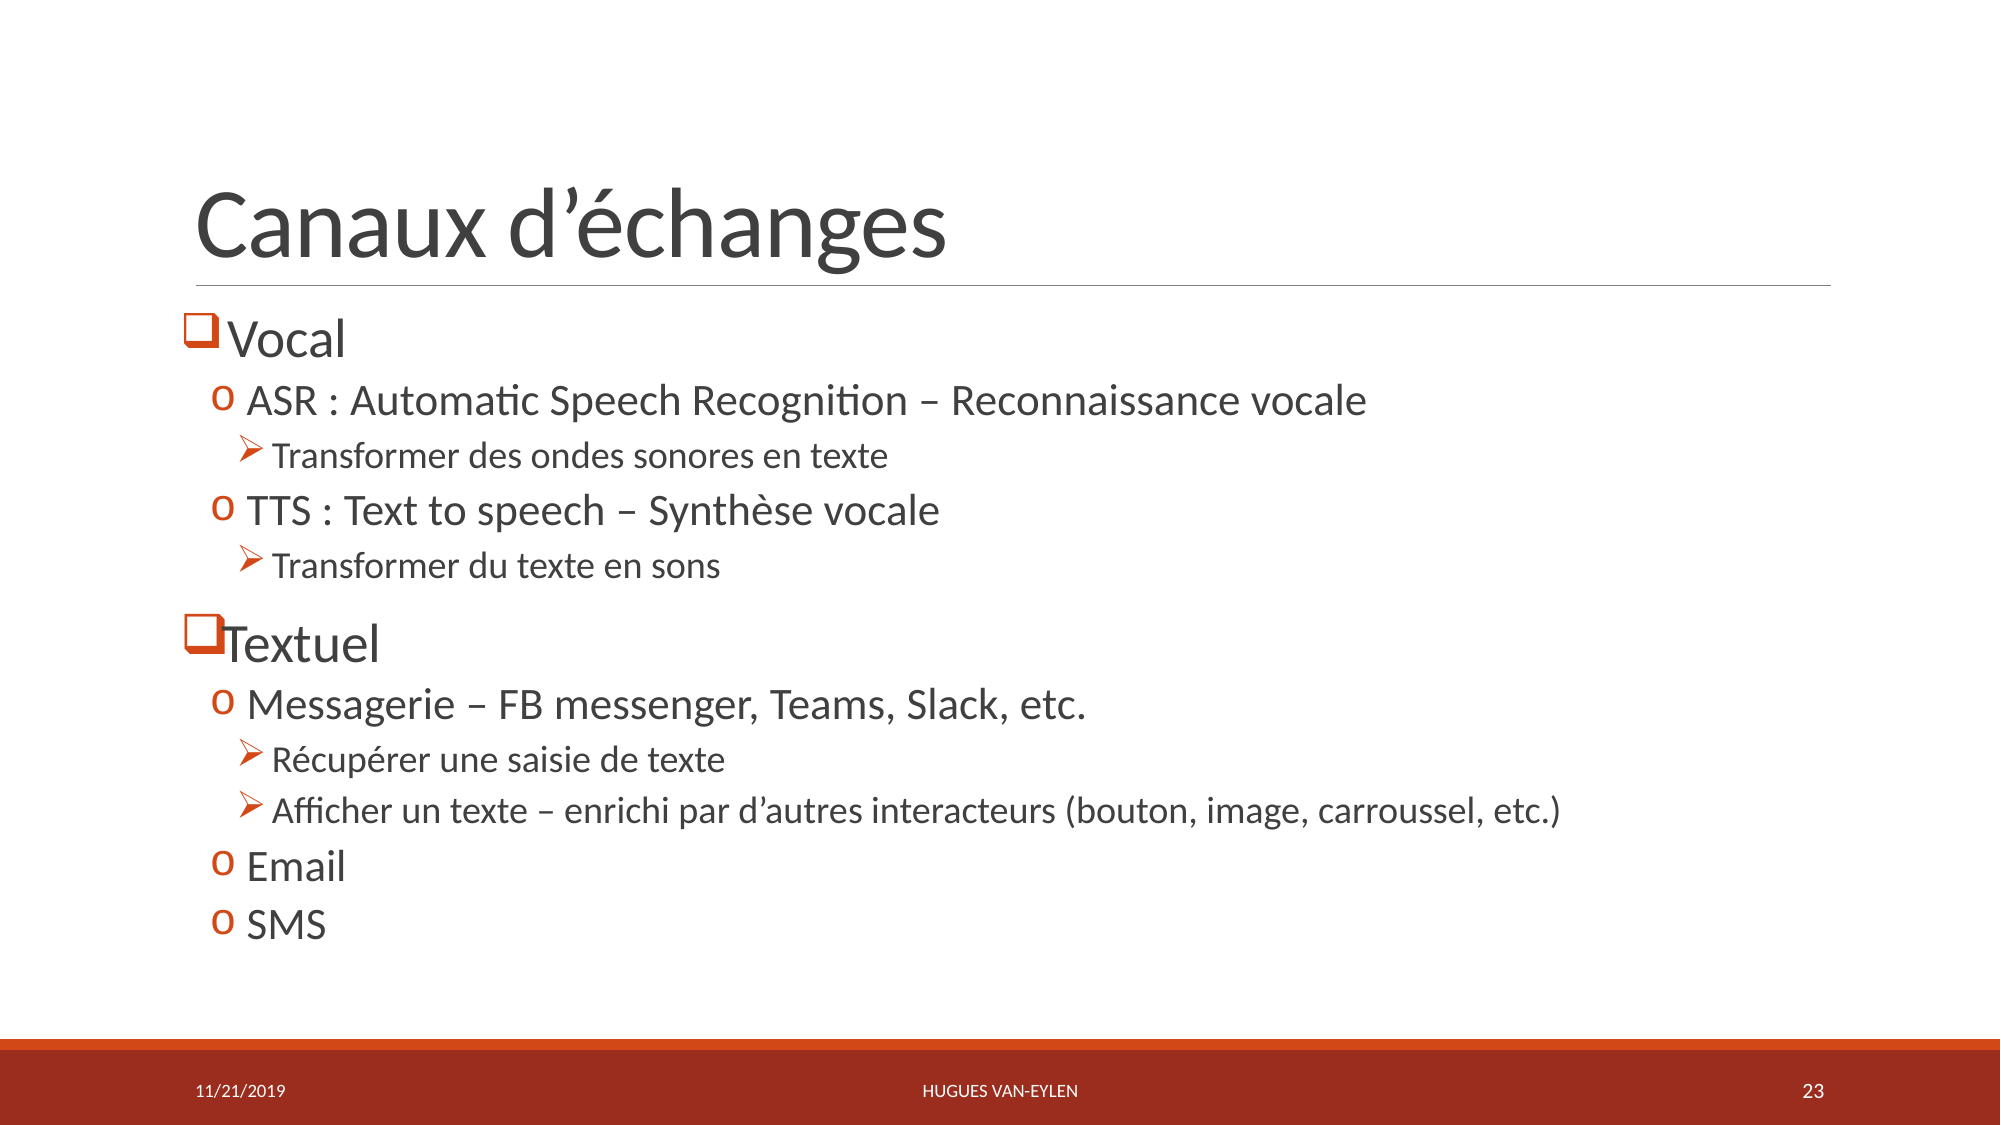

# Canaux d’échanges
 Vocal
 ASR : Automatic Speech Recognition – Reconnaissance vocale
 Transformer des ondes sonores en texte
 TTS : Text to speech – Synthèse vocale
 Transformer du texte en sons
Textuel
 Messagerie – FB messenger, Teams, Slack, etc.
 Récupérer une saisie de texte
 Afficher un texte – enrichi par d’autres interacteurs (bouton, image, carroussel, etc.)
 Email
 SMS
11/21/2019
Hugues Van-Eylen
23